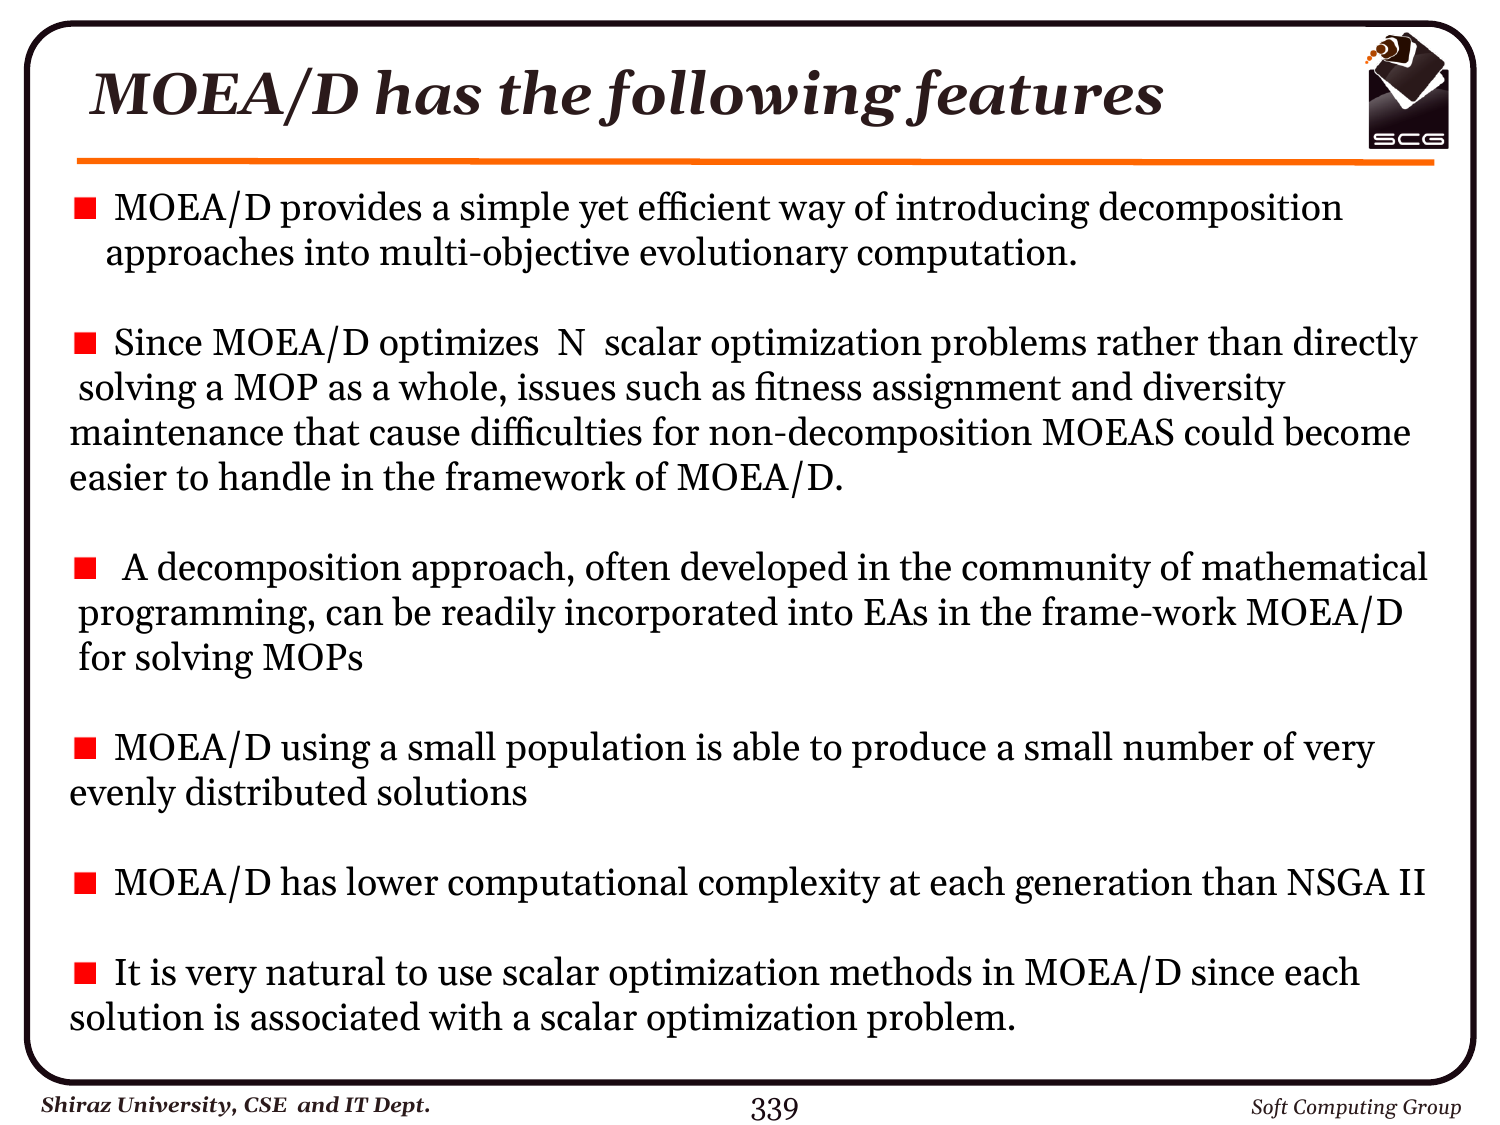

# MOEA/D has the following features
  MOEA/D provides a simple yet efficient way of introducing decomposition
    approaches into multi-objective evolutionary computation.

  Since MOEA/D optimizes  N  scalar optimization problems rather than directly
 solving a MOP as a whole, issues such as fitness assignment and diversity
maintenance that cause difficulties for non-decomposition MOEAS could become
easier to handle in the framework of MOEA/D.

   A decomposition approach, often developed in the community of mathematical
 programming, can be readily incorporated into EAs in the frame-work MOEA/D
 for solving MOPs

  MOEA/D using a small population is able to produce a small number of very
evenly distributed solutions

  MOEA/D has lower computational complexity at each generation than NSGA II

  It is very natural to use scalar optimization methods in MOEA/D since each
solution is associated with a scalar optimization problem.

339